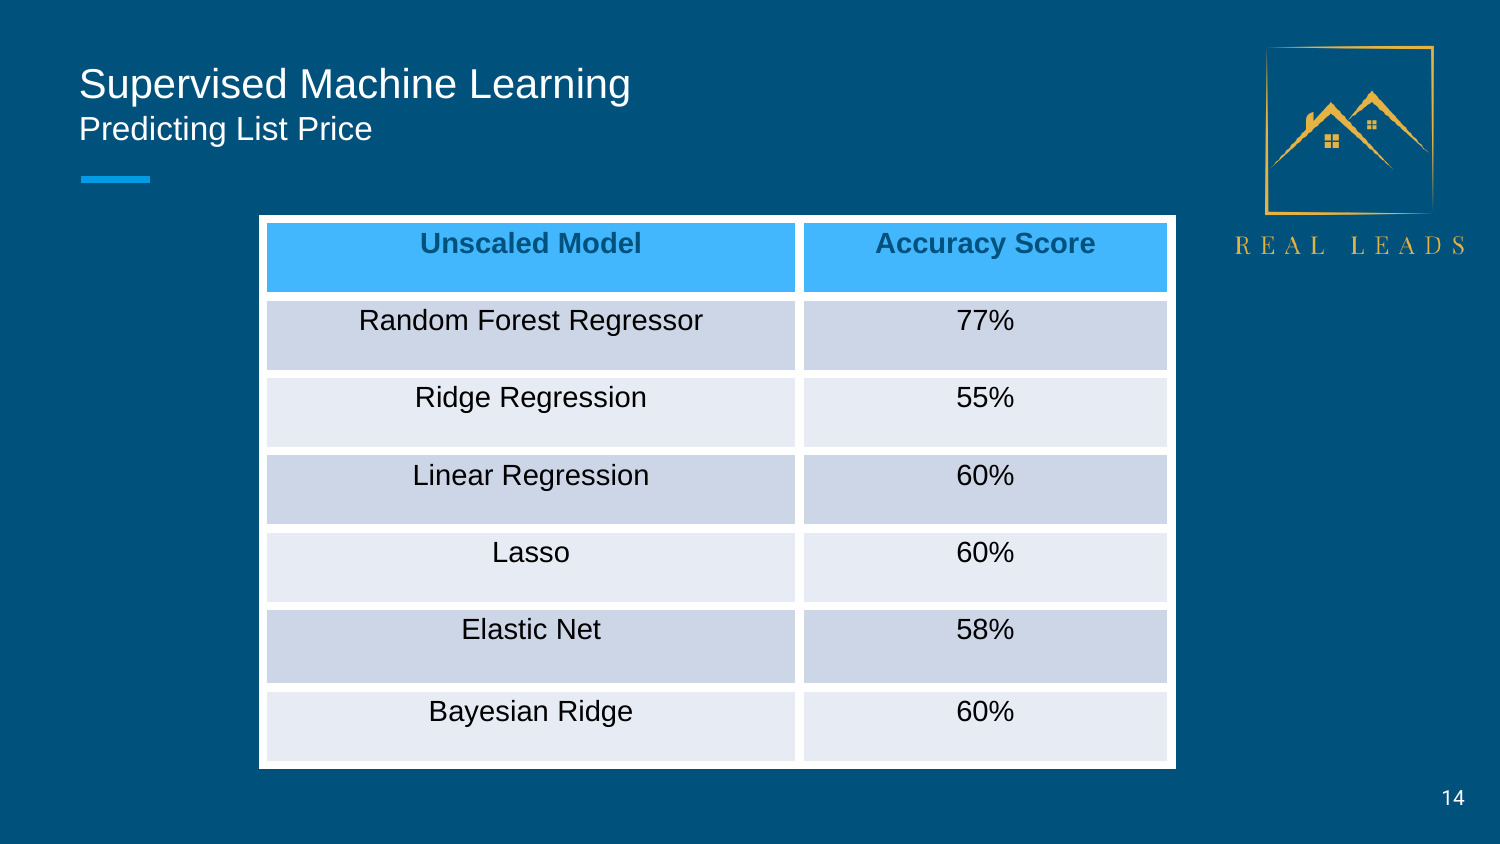

# Supervised Machine Learning Predicting List Price
| Unscaled Model | Accuracy Score |
| --- | --- |
| Random Forest Regressor | 77% |
| Ridge Regression | 55% |
| Linear Regression | 60% |
| Lasso | 60% |
| Elastic Net | 58% |
| Bayesian Ridge | 60% |
14